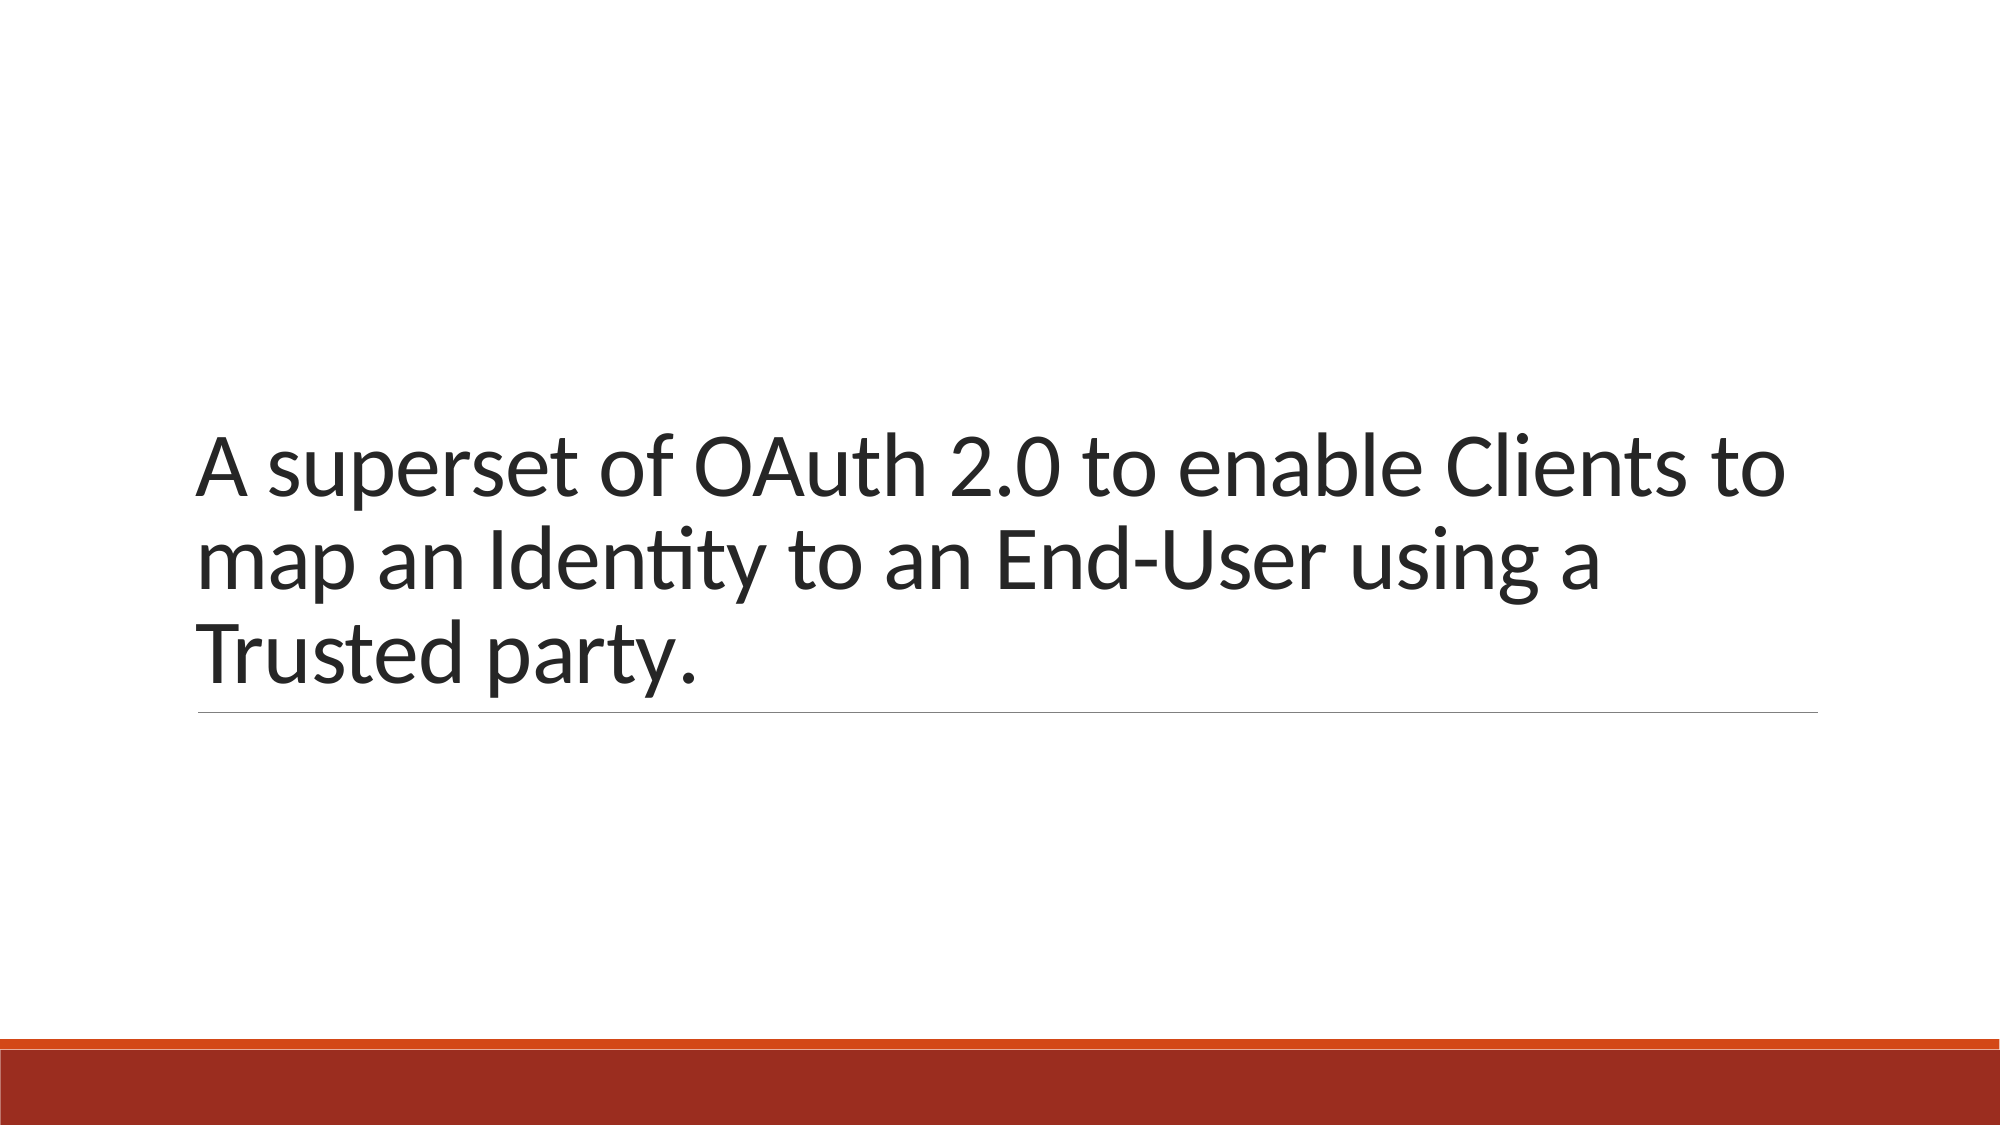

# A superset of OAuth 2.0 to enable Clients to map an Identity to an End-User using a Trusted party.